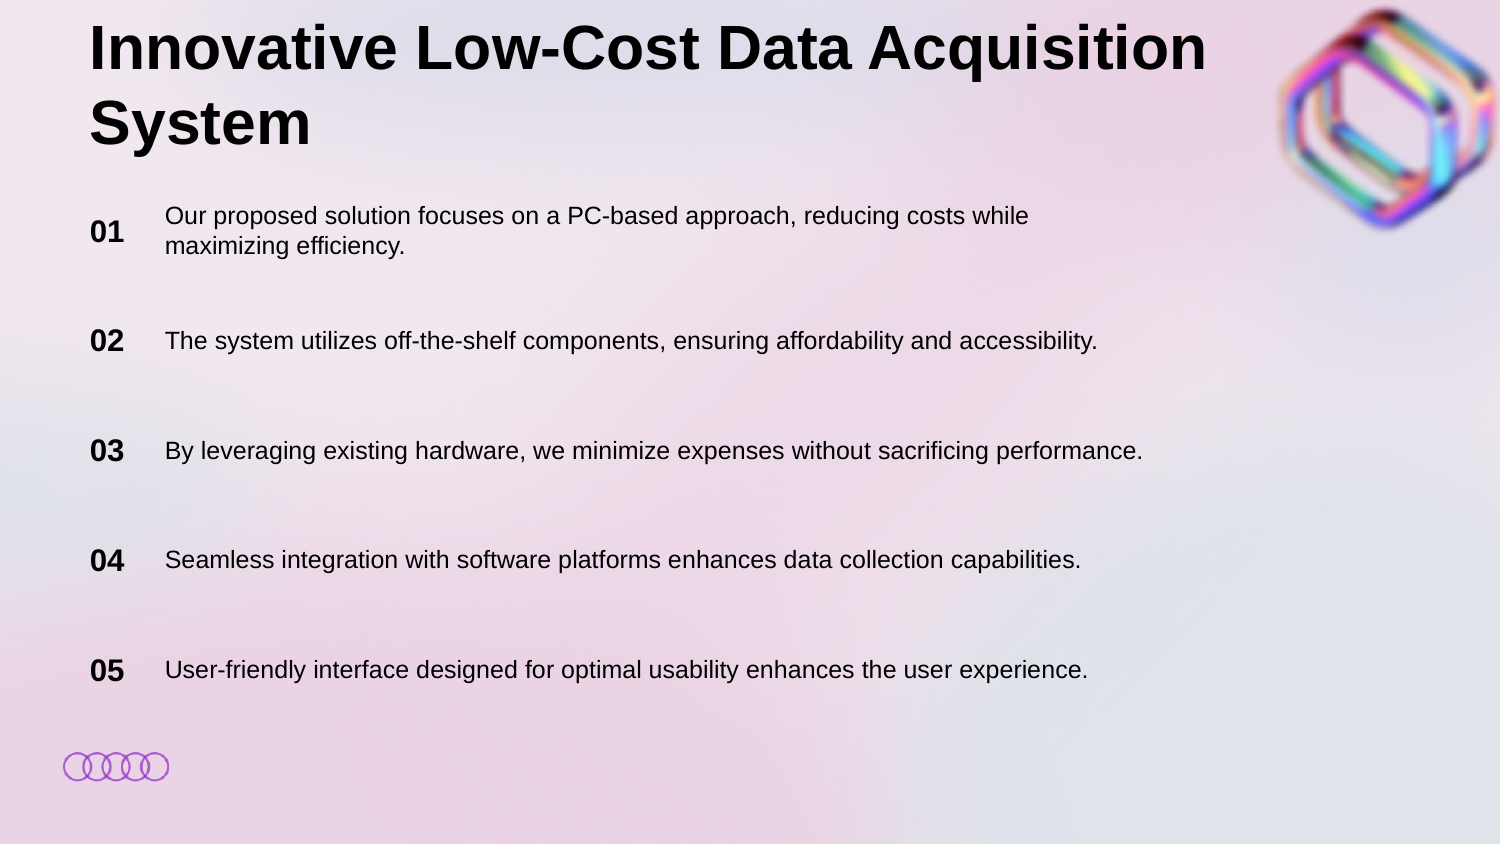

Innovative Low-Cost Data Acquisition System
01
Our proposed solution focuses on a PC-based approach, reducing costs while maximizing efficiency.
02
The system utilizes off-the-shelf components, ensuring affordability and accessibility.
03
By leveraging existing hardware, we minimize expenses without sacrificing performance.
04
Seamless integration with software platforms enhances data collection capabilities.
05
User-friendly interface designed for optimal usability enhances the user experience.